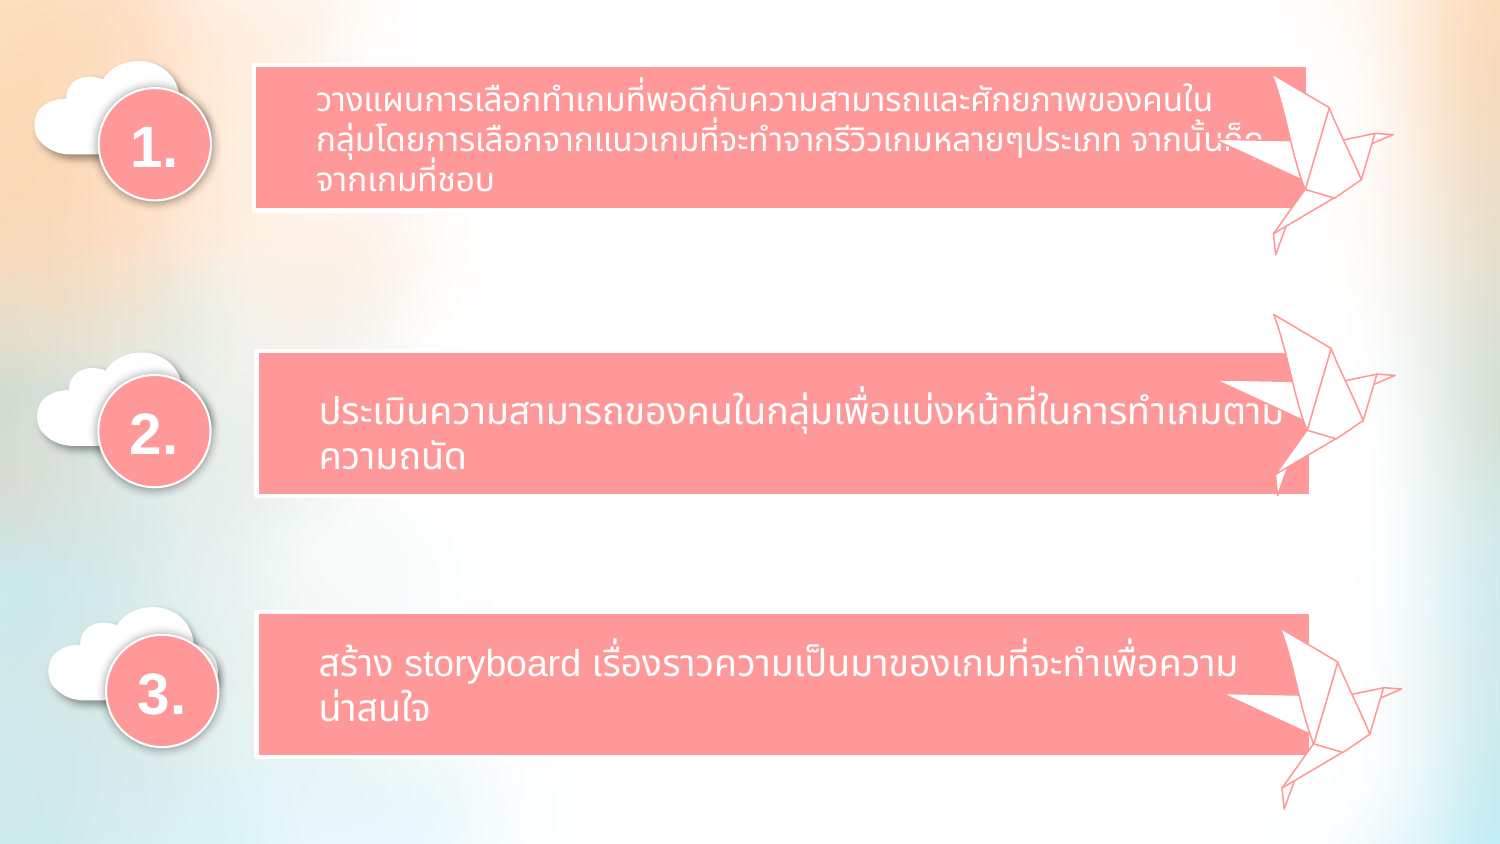

1.
วางแผนการเลือกทำเกมที่พอดีกับความสามารถและศักยภาพของคนในกลุ่มโดยการเลือกจากแนวเกมที่จะทำจากรีวิวเกมหลายๆประเภท จากนั้นก็ดูจากเกมที่ชอบ

2.
ประเมินความสามารถของคนในกลุ่มเพื่อแบ่งหน้าที่ในการทำเกมตามความถนัด

3.
สร้าง storyboard เรื่องราวความเป็นมาของเกมที่จะทำเพื่อความน่าสนใจ